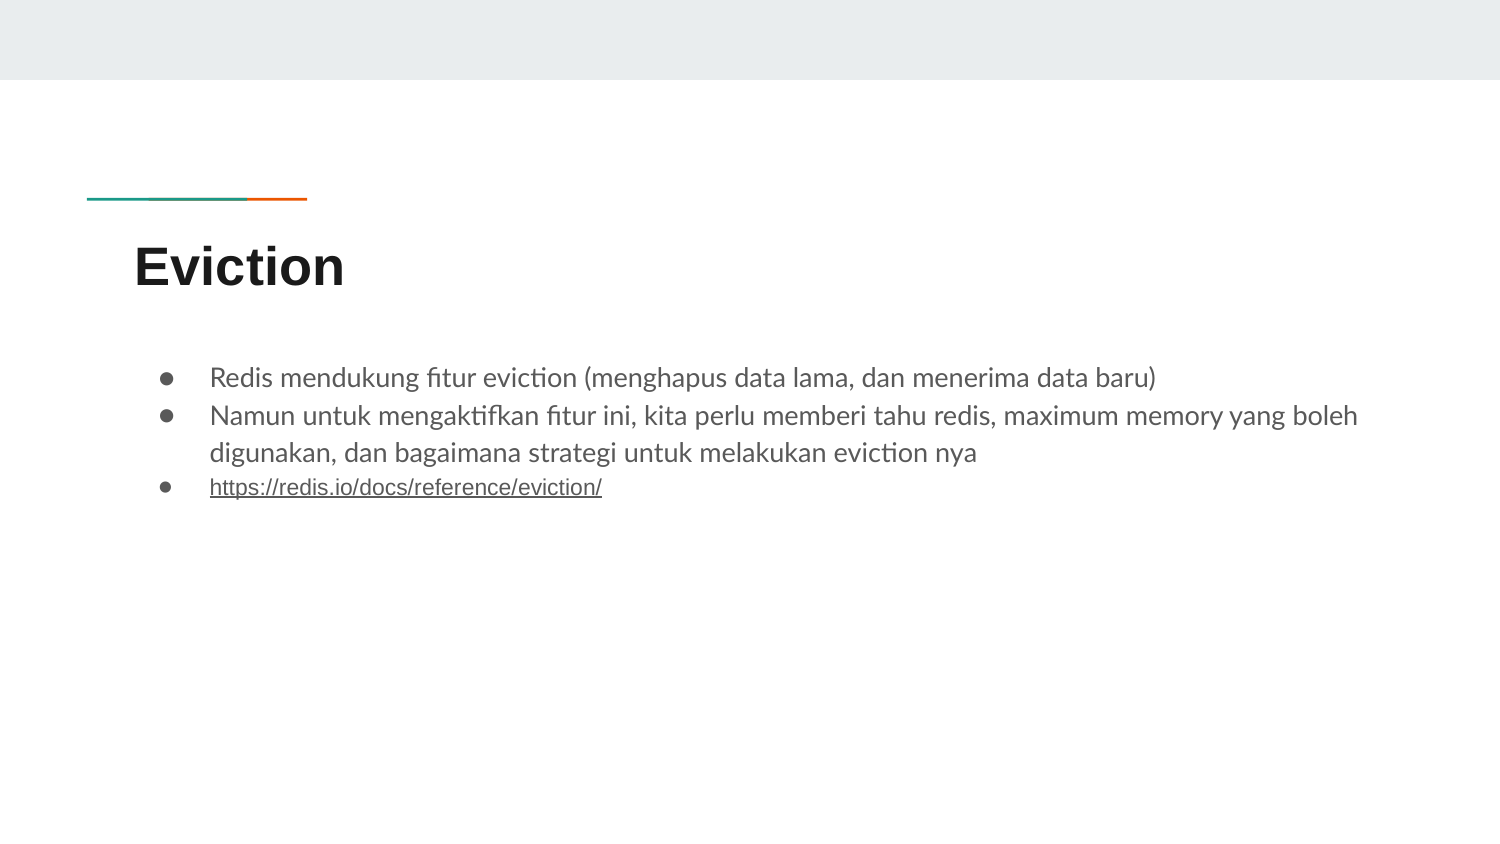

# Eviction
Redis mendukung fitur eviction (menghapus data lama, dan menerima data baru)
Namun untuk mengaktifkan fitur ini, kita perlu memberi tahu redis, maximum memory yang boleh digunakan, dan bagaimana strategi untuk melakukan eviction nya
https://redis.io/docs/reference/eviction/